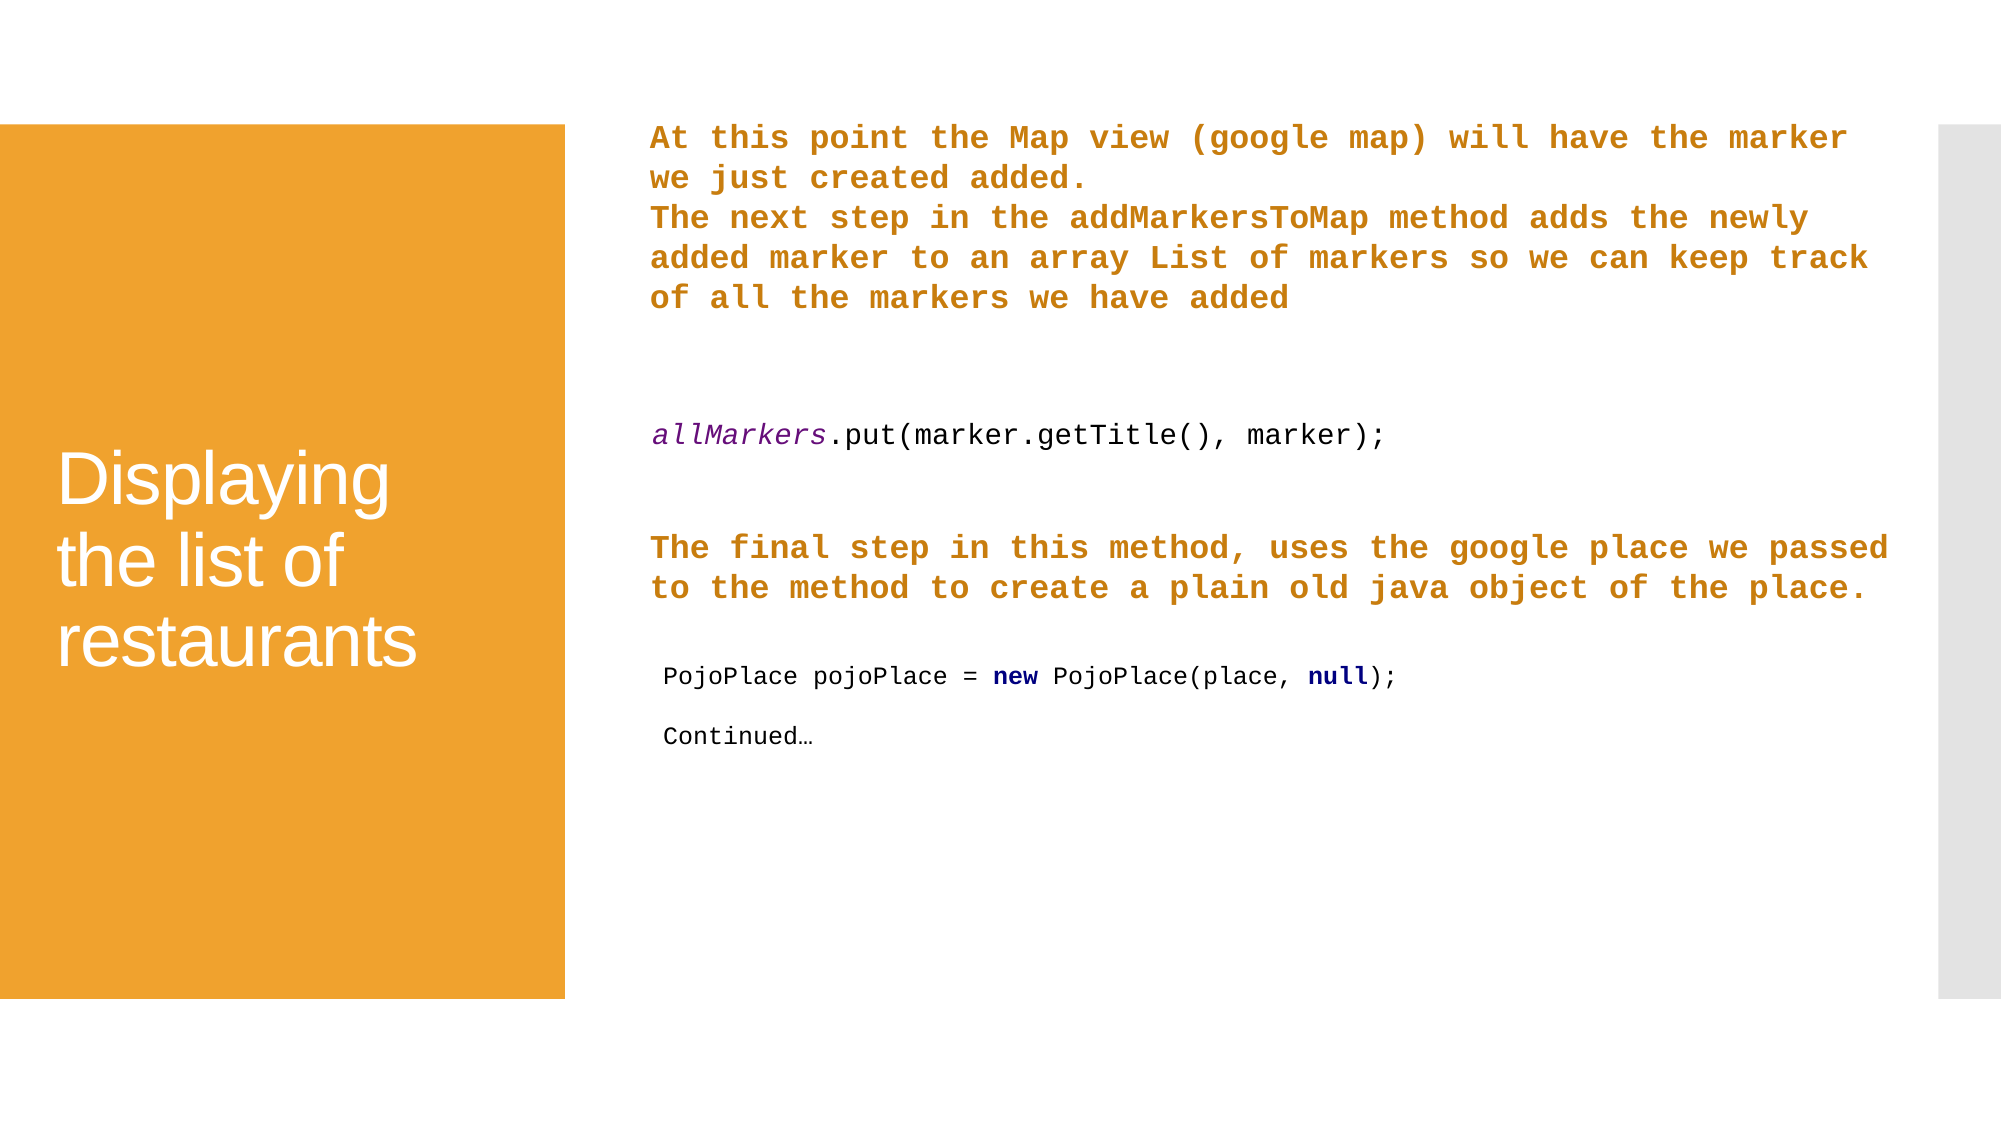

At this point the Map view (google map) will have the marker we just created added.
The next step in the addMarkersToMap method adds the newly added marker to an array List of markers so we can keep track of all the markers we have added

The final step in this method, uses the google place we passed to the method to create a plain old java object of the place.

# Displaying the list of restaurants
allMarkers.put(marker.getTitle(), marker);
PojoPlace pojoPlace = new PojoPlace(place, null);

Continued…